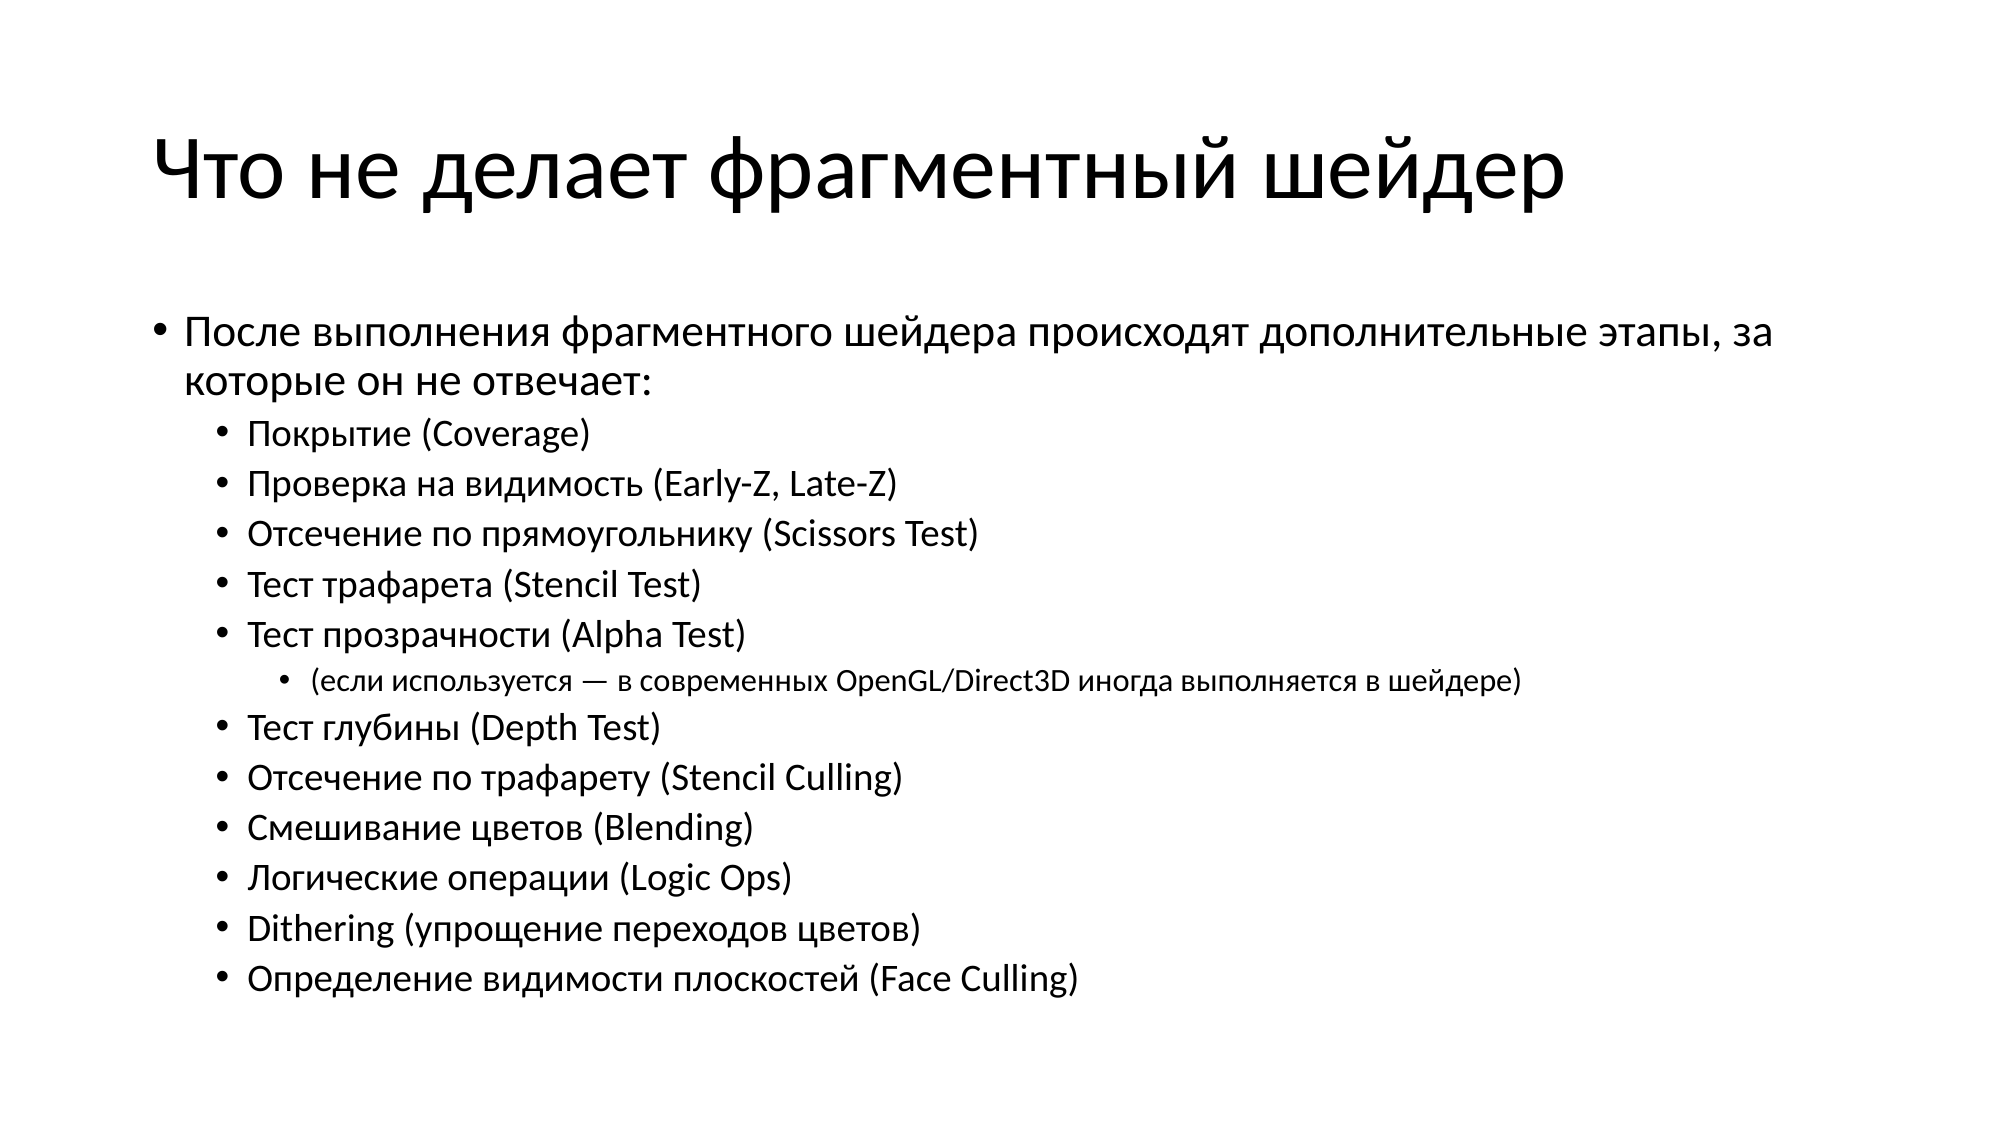

# Что не делает фрагментный шейдер
После выполнения фрагментного шейдера происходят дополнительные этапы, за которые он не отвечает:
Покрытие (Coverage)
Проверка на видимость (Early-Z, Late-Z)
Отсечение по прямоугольнику (Scissors Test)
Тест трафарета (Stencil Test)
Тест прозрачности (Alpha Test)
(если используется — в современных OpenGL/Direct3D иногда выполняется в шейдере)
Тест глубины (Depth Test)
Отсечение по трафарету (Stencil Culling)
Смешивание цветов (Blending)
Логические операции (Logic Ops)
Dithering (упрощение переходов цветов)
Определение видимости плоскостей (Face Culling)